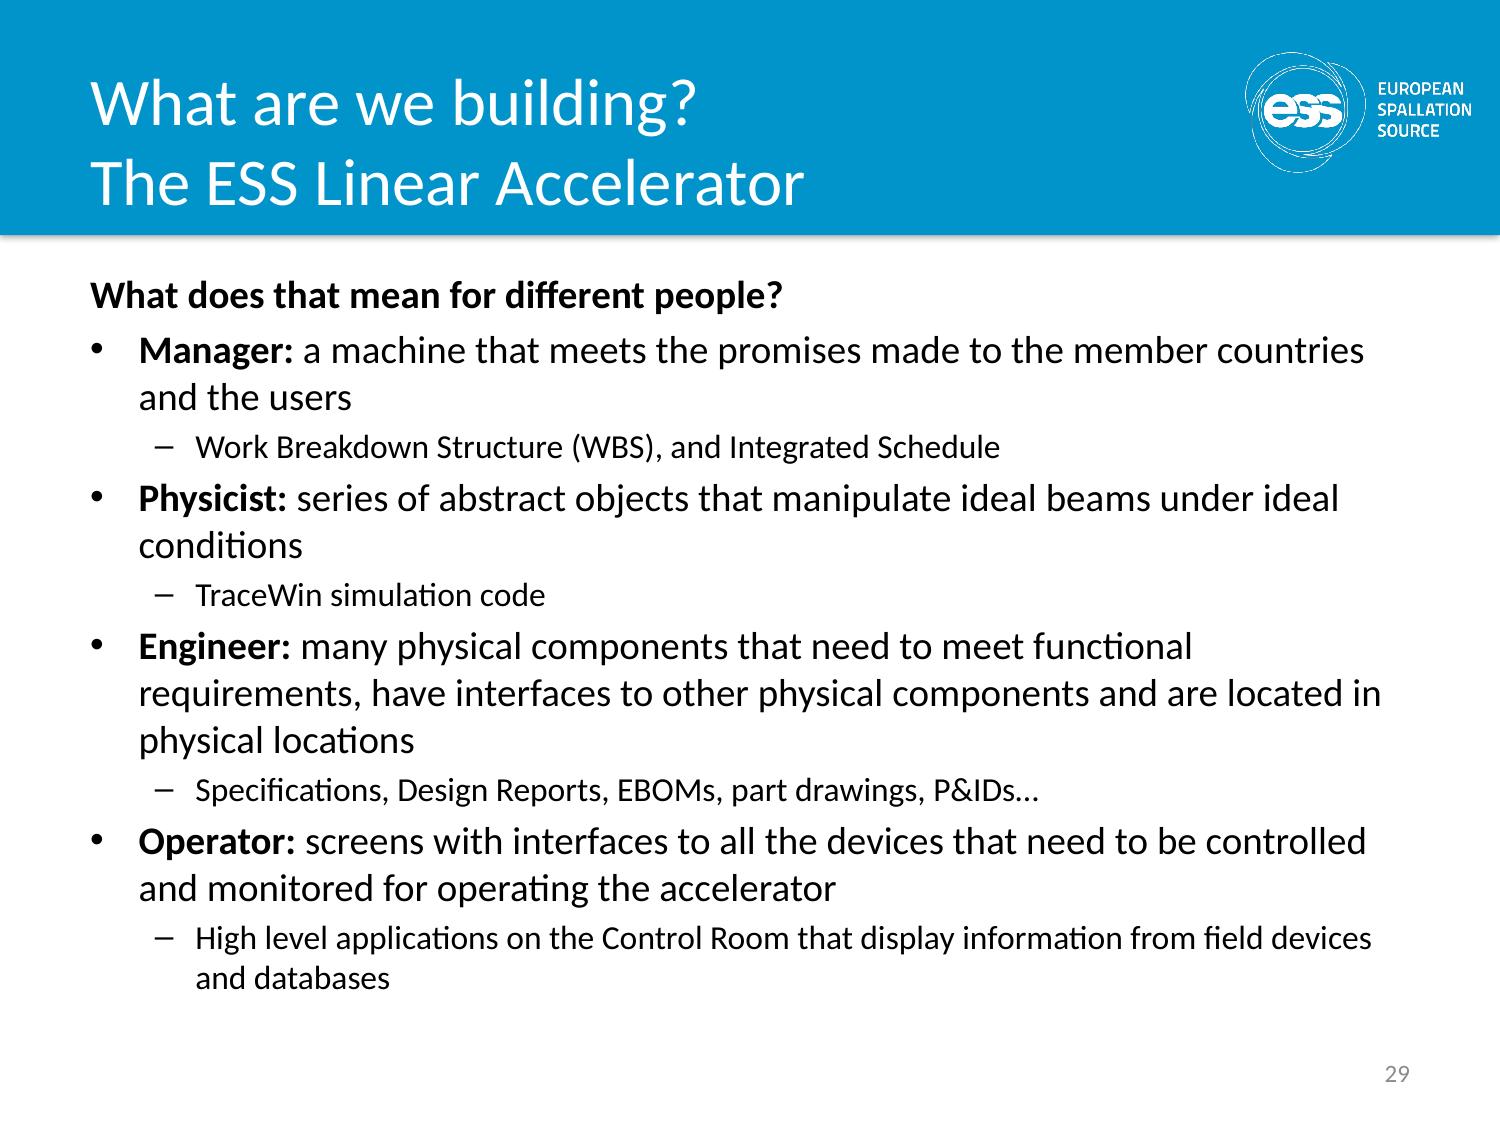

# What are we building? The ESS Linear Accelerator
What does that mean for different people?
Manager: a machine that meets the promises made to the member countries and the users
Work Breakdown Structure (WBS), and Integrated Schedule
Physicist: series of abstract objects that manipulate ideal beams under ideal conditions
TraceWin simulation code
Engineer: many physical components that need to meet functional requirements, have interfaces to other physical components and are located in physical locations
Specifications, Design Reports, EBOMs, part drawings, P&IDs…
Operator: screens with interfaces to all the devices that need to be controlled and monitored for operating the accelerator
High level applications on the Control Room that display information from field devices and databases

29